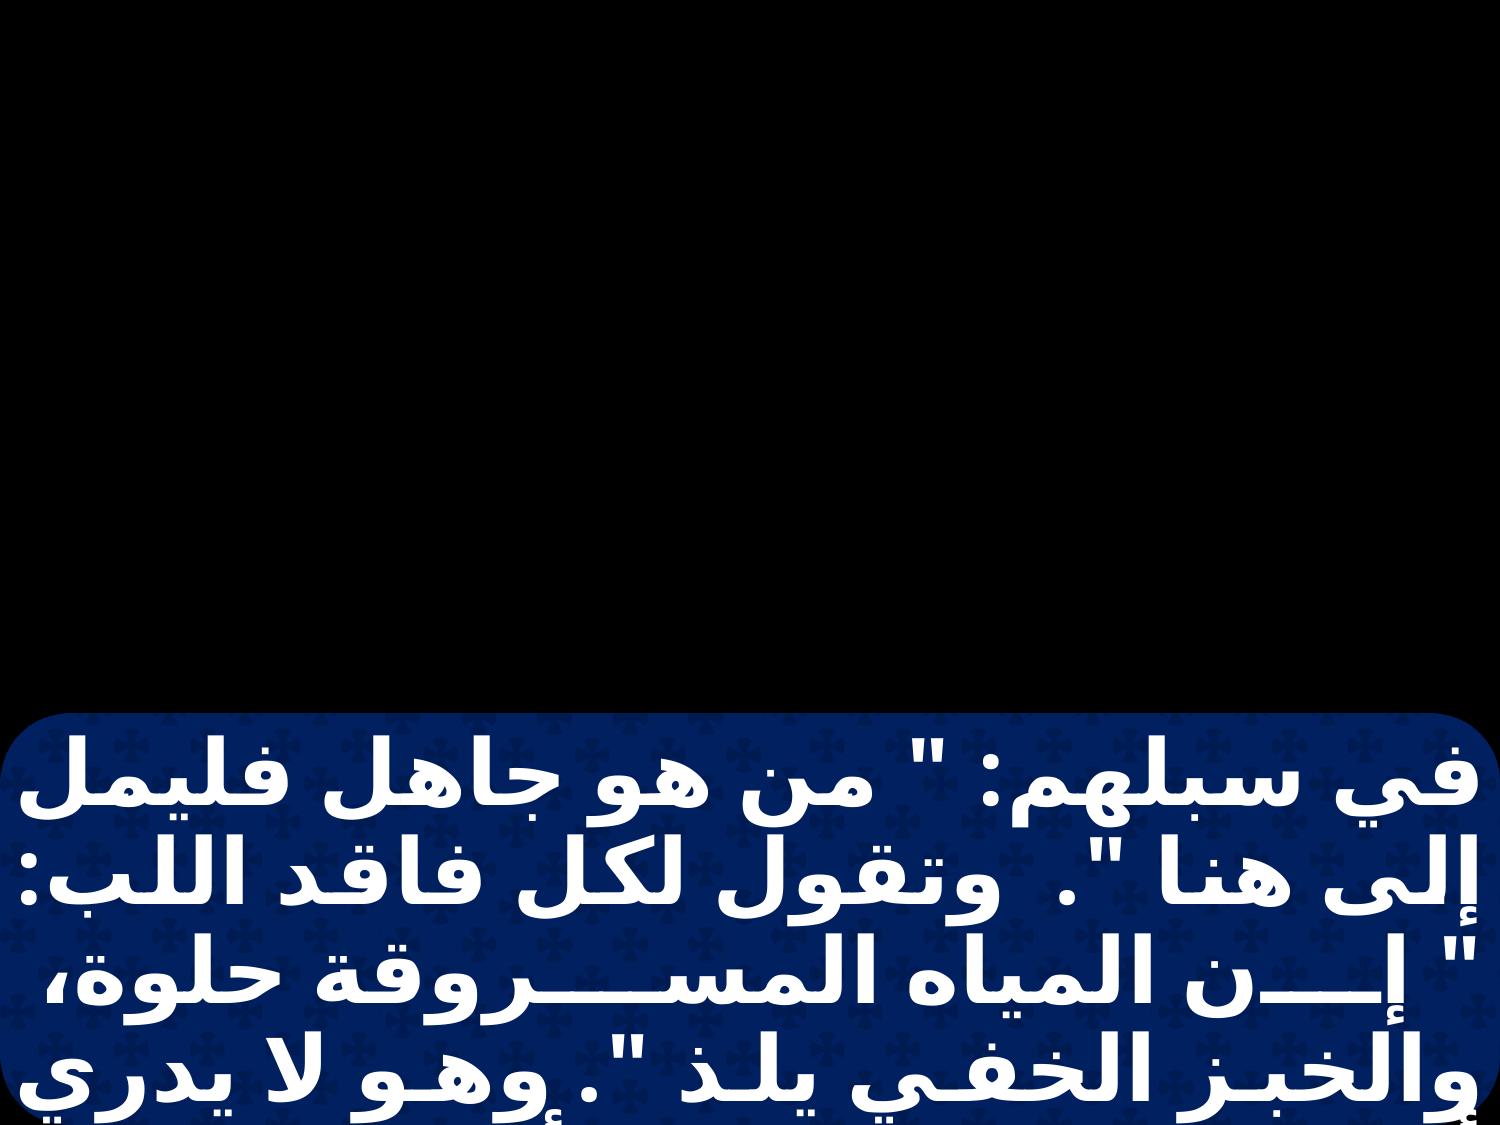

في سبلهم: " من هو جاهل فليمل إلى هنا ".  وتقول لكل فاقد اللب: " إن المياه المسروقة حلوة،  والخبز الخفي يلذ ". وهو لا يدري أن الجبابرة  هناك، وأن ندماءها في أعماق الجحيم.